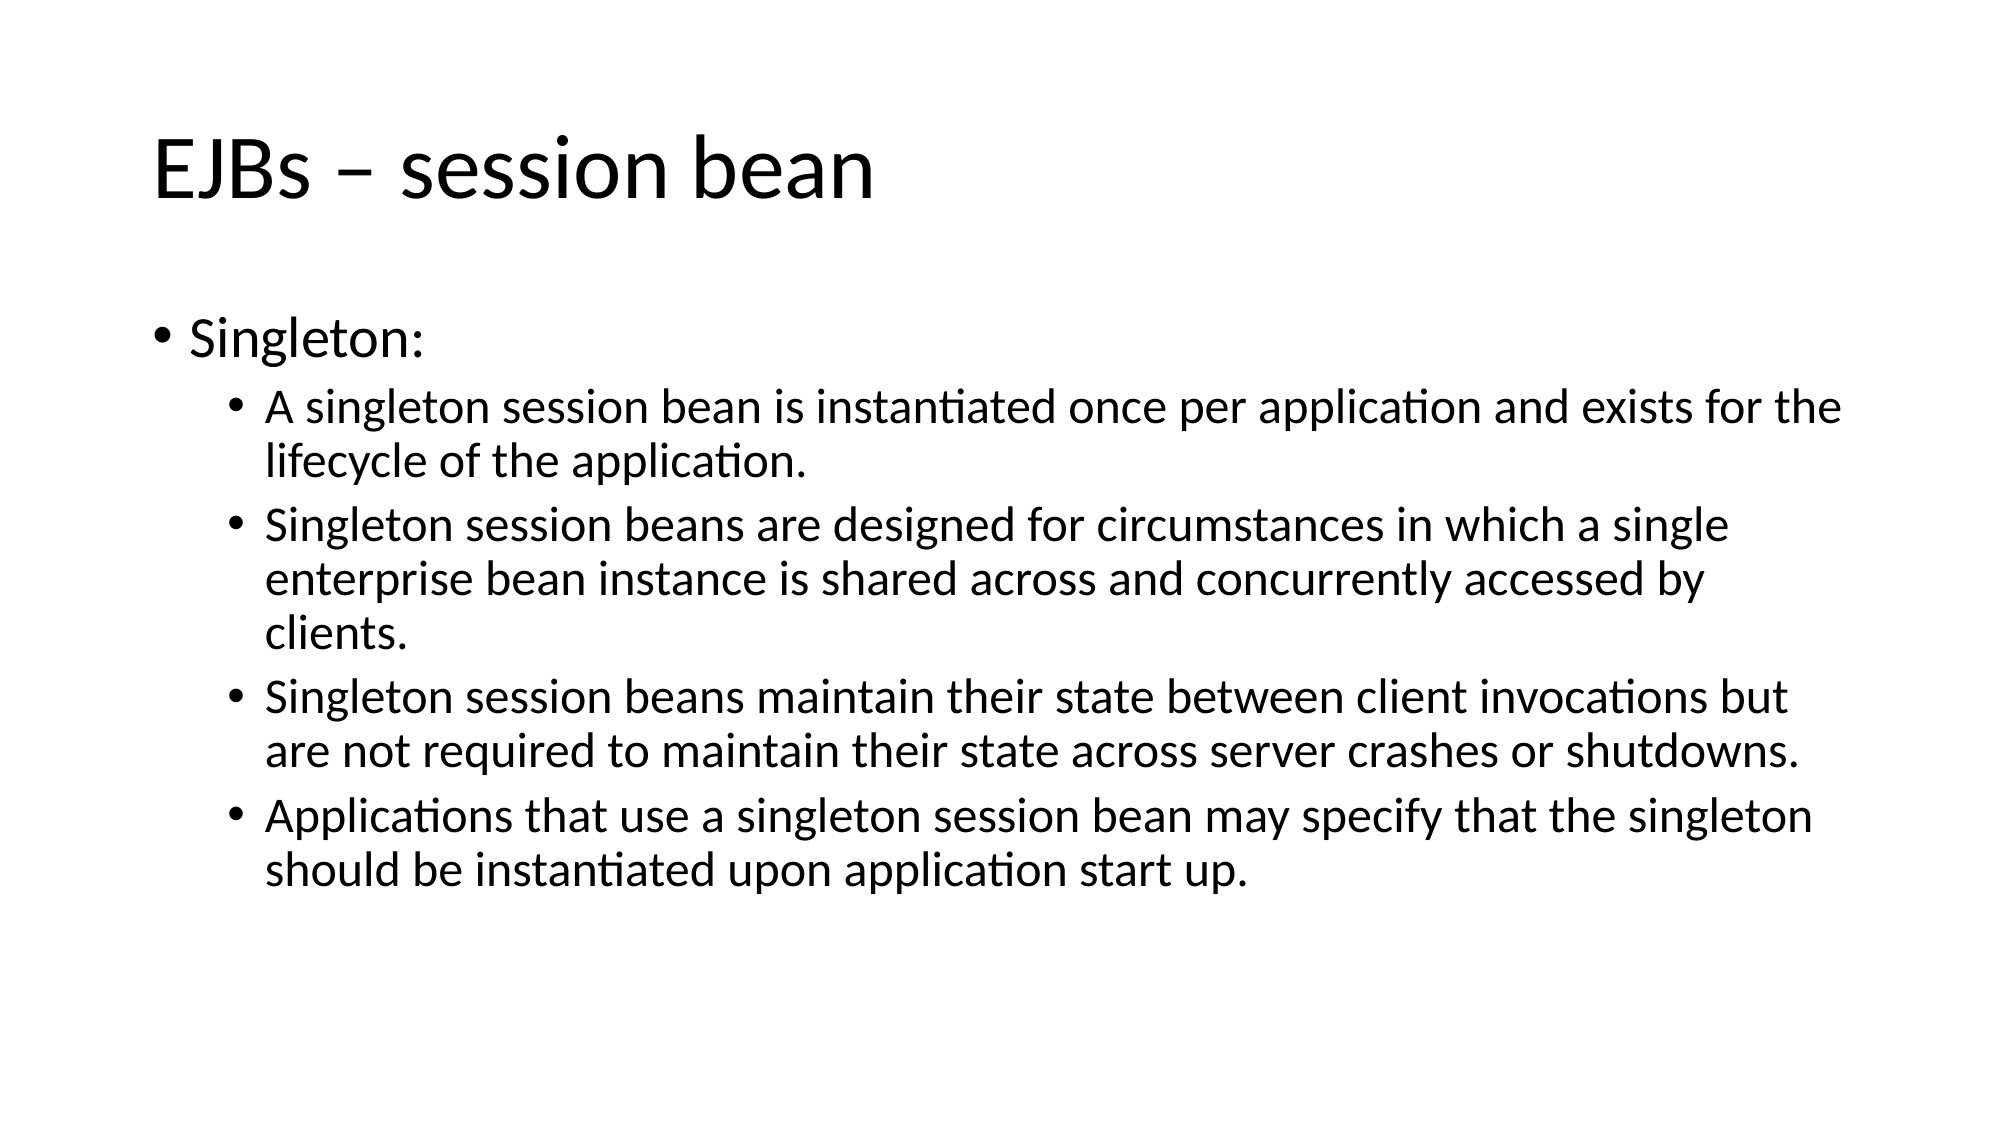

# EJBs – session bean
Singleton:
A singleton session bean is instantiated once per application and exists for the lifecycle of the application.
Singleton session beans are designed for circumstances in which a single enterprise bean instance is shared across and concurrently accessed by clients.
Singleton session beans maintain their state between client invocations but are not required to maintain their state across server crashes or shutdowns.
Applications that use a singleton session bean may specify that the singleton should be instantiated upon application start up.